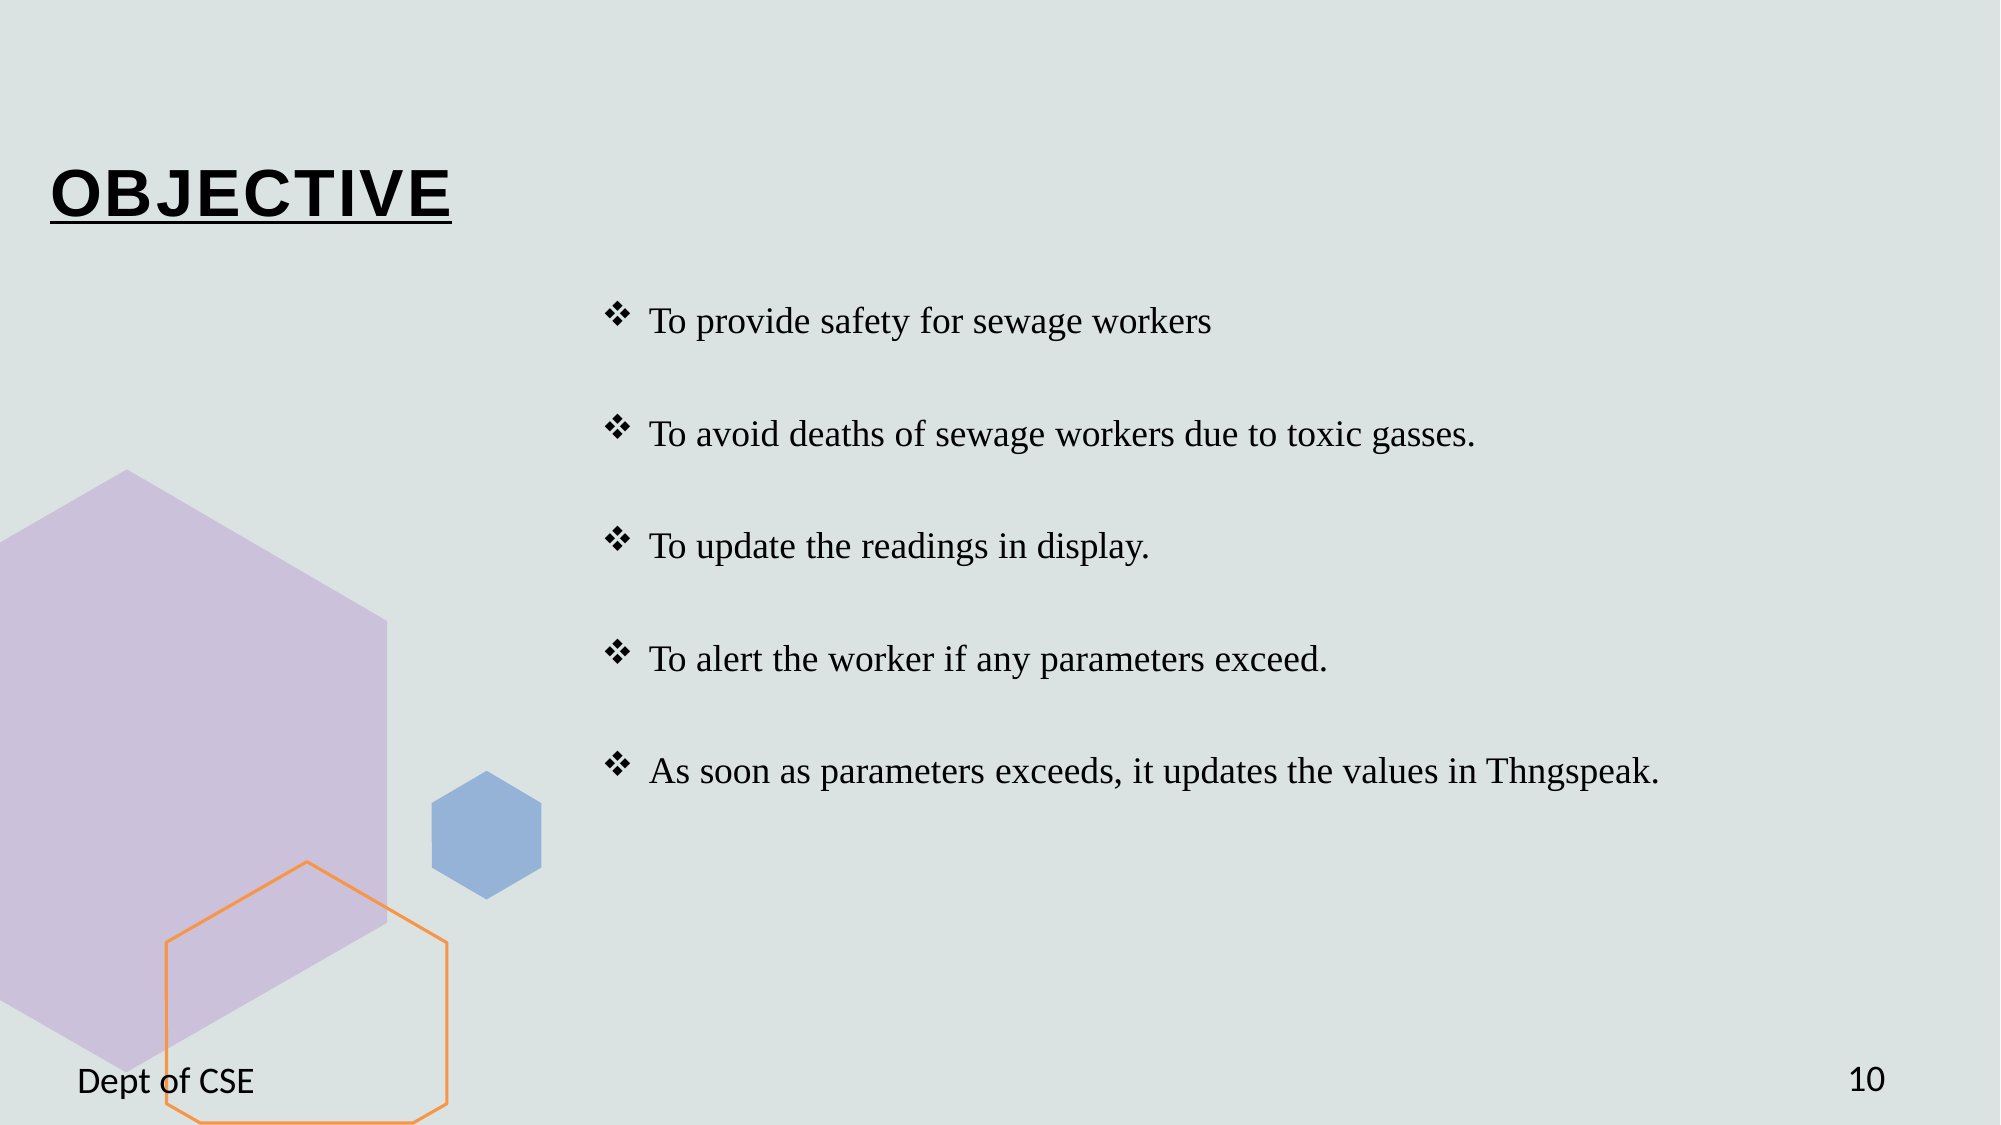

# OBJECTIVE
To provide safety for sewage workers
To avoid deaths of sewage workers due to toxic gasses.
To update the readings in display.
To alert the worker if any parameters exceed.
As soon as parameters exceeds, it updates the values in Thngspeak.
10
Dept of CSE